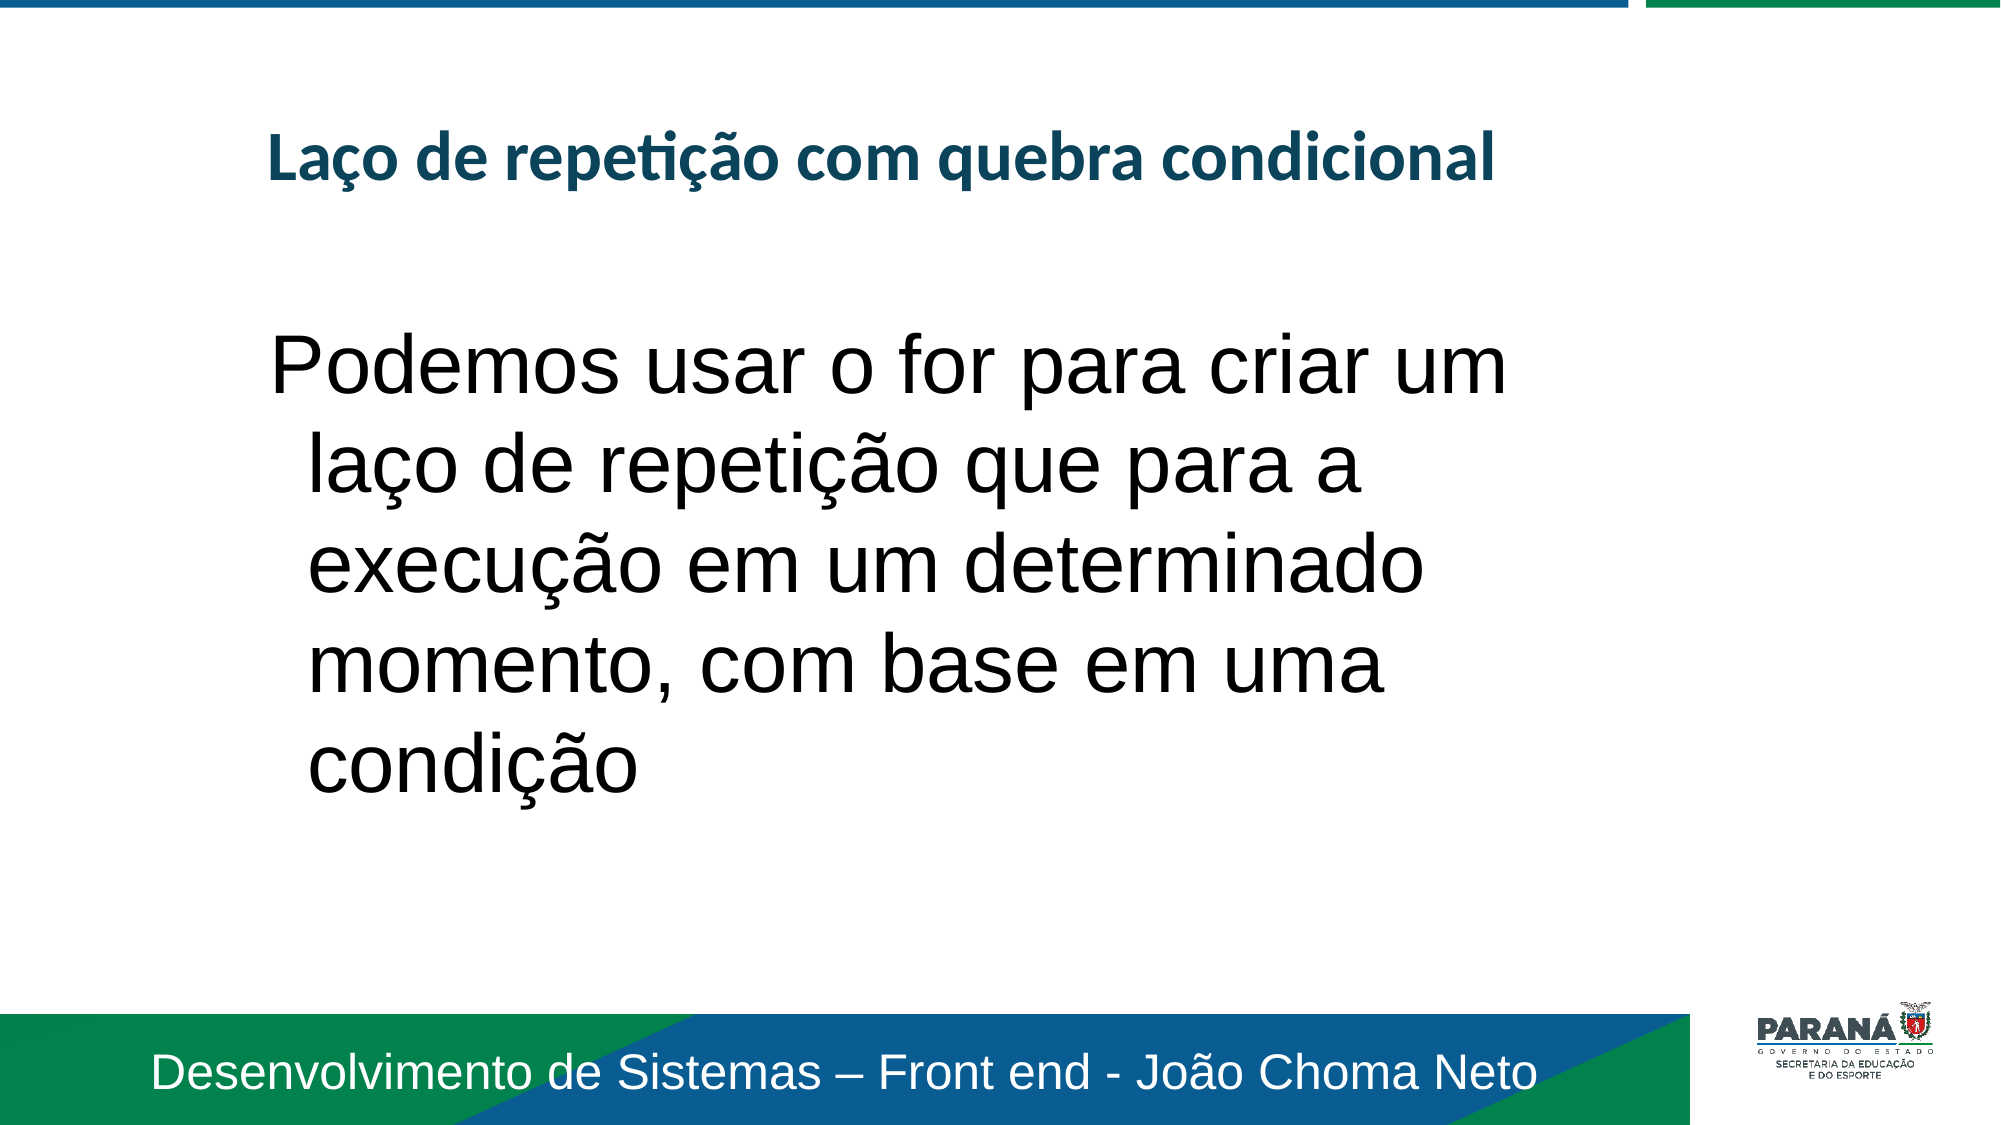

Laço de repetição com quebra condicional

Podemos usar o for para criar um laço de repetição que para a execução em um determinado momento, com base em uma condição